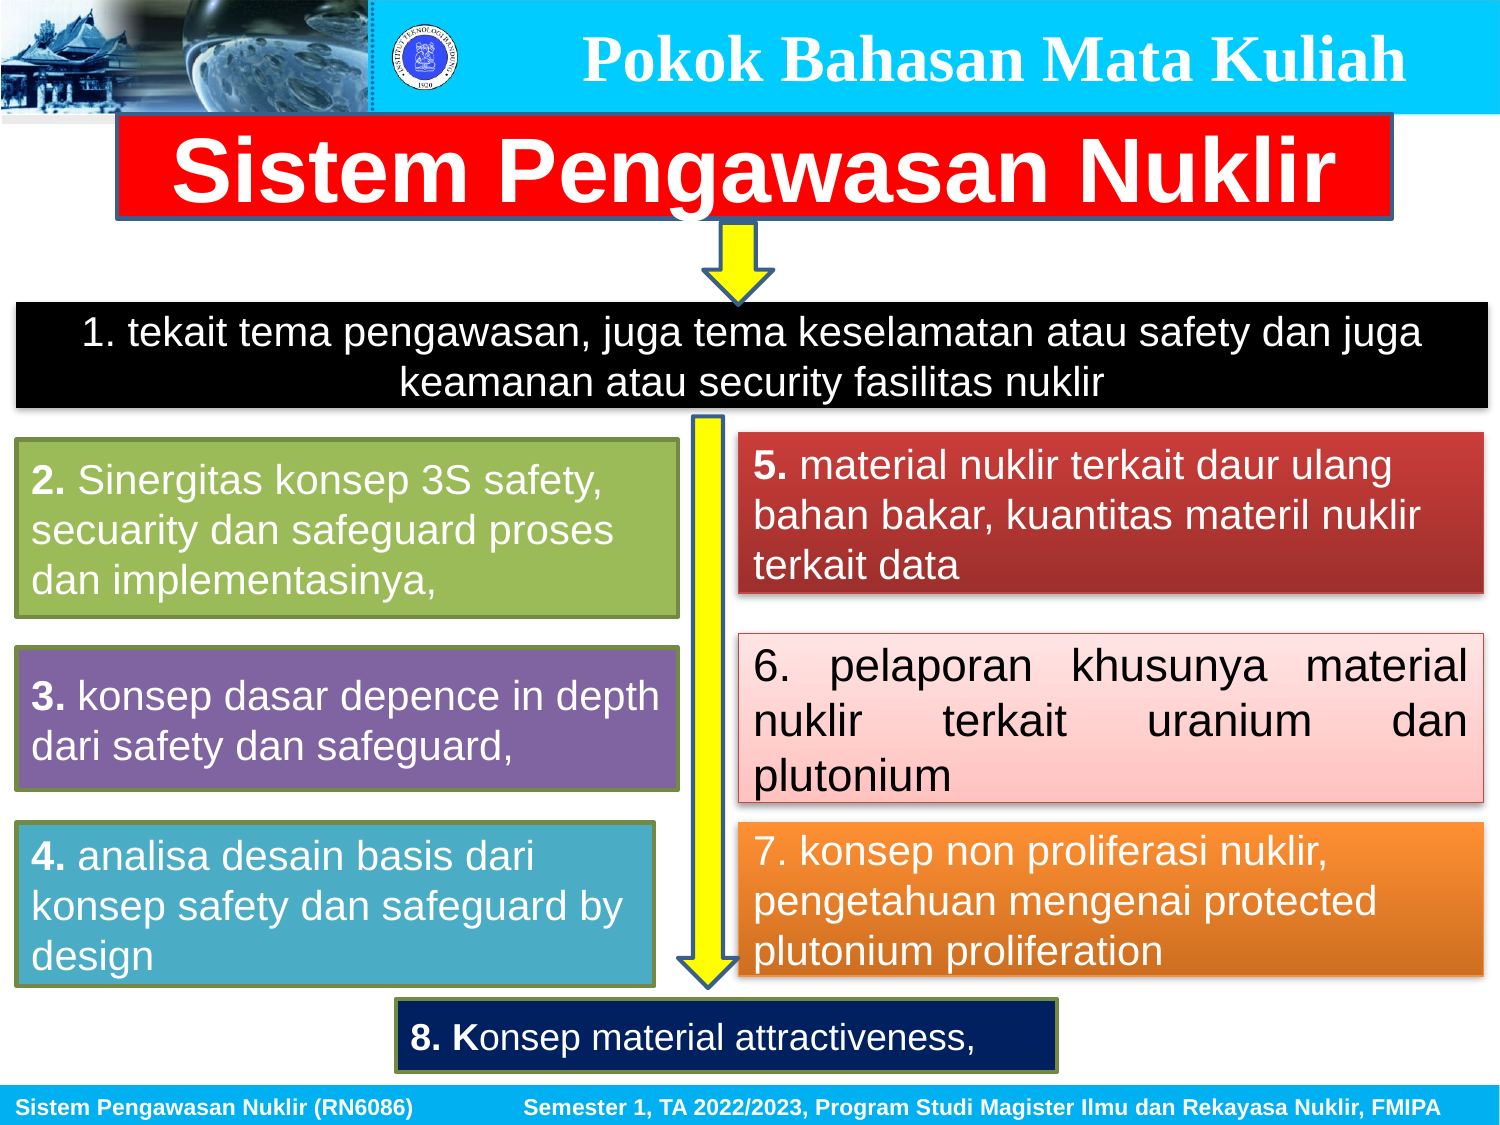

Pokok Bahasan Mata Kuliah
Sistem Pengawasan Nuklir

1. tekait tema pengawasan, juga tema keselamatan atau safety dan juga keamanan atau security fasilitas nuklir

5. material nuklir terkait daur ulang bahan bakar, kuantitas materil nuklir terkait data
2. Sinergitas konsep 3S safety, secuarity dan safeguard proses dan implementasinya,
6. pelaporan khusunya material nuklir terkait uranium dan plutonium
3. konsep dasar depence in depth dari safety dan safeguard,
7. konsep non proliferasi nuklir, pengetahuan mengenai protected plutonium proliferation
4. analisa desain basis dari konsep safety dan safeguard by design
8. Konsep material attractiveness,
Sistem Pengawasan Nuklir (RN6086)                 Semester 1, TA 2022/2023, Program Studi Magister Ilmu dan Rekayasa Nuklir, FMIPA ITB